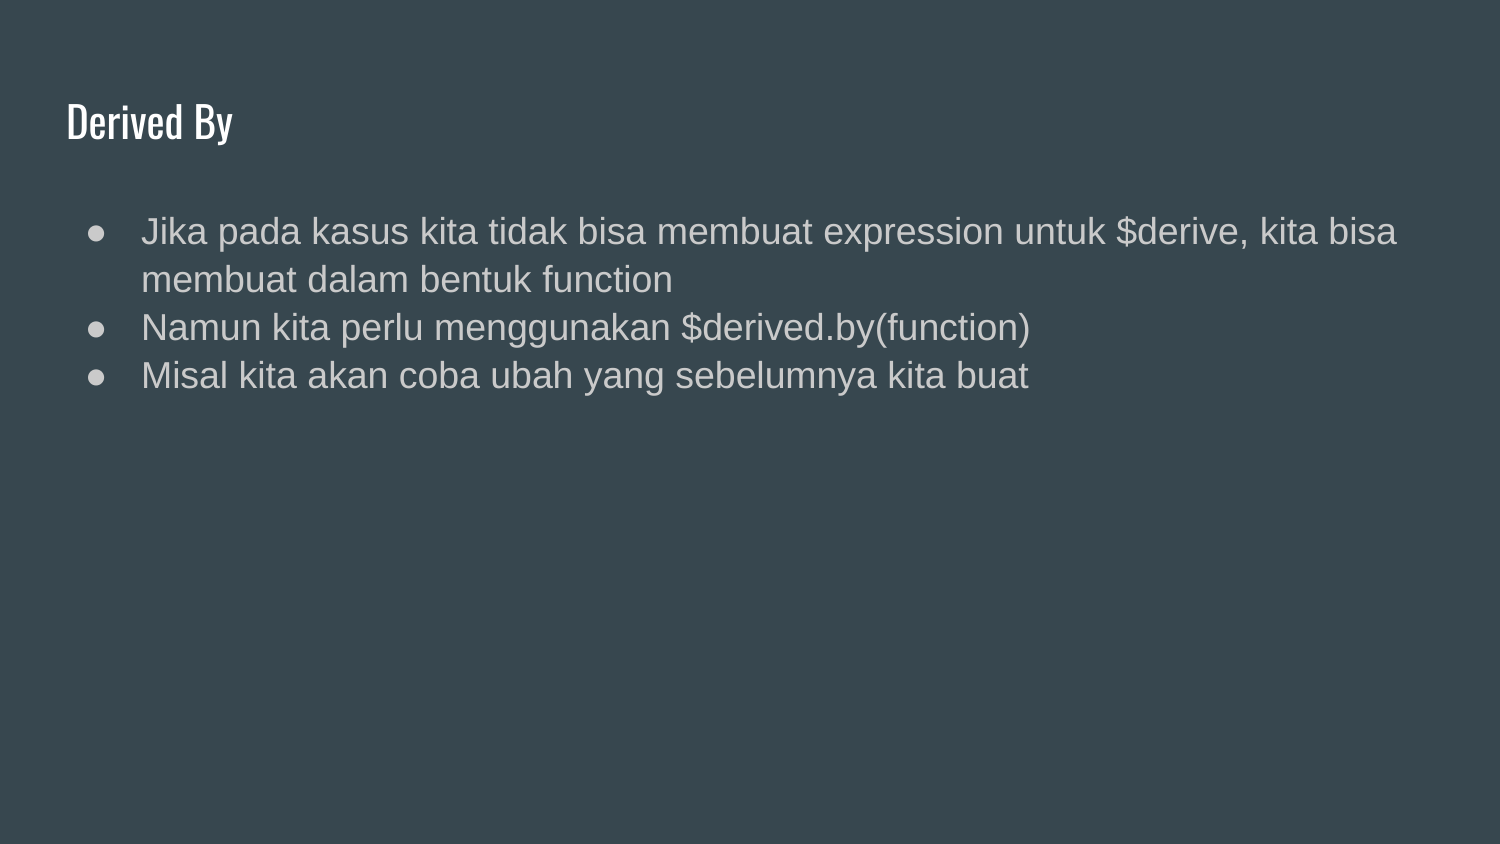

# Derived By
Jika pada kasus kita tidak bisa membuat expression untuk $derive, kita bisa membuat dalam bentuk function
Namun kita perlu menggunakan $derived.by(function)
Misal kita akan coba ubah yang sebelumnya kita buat